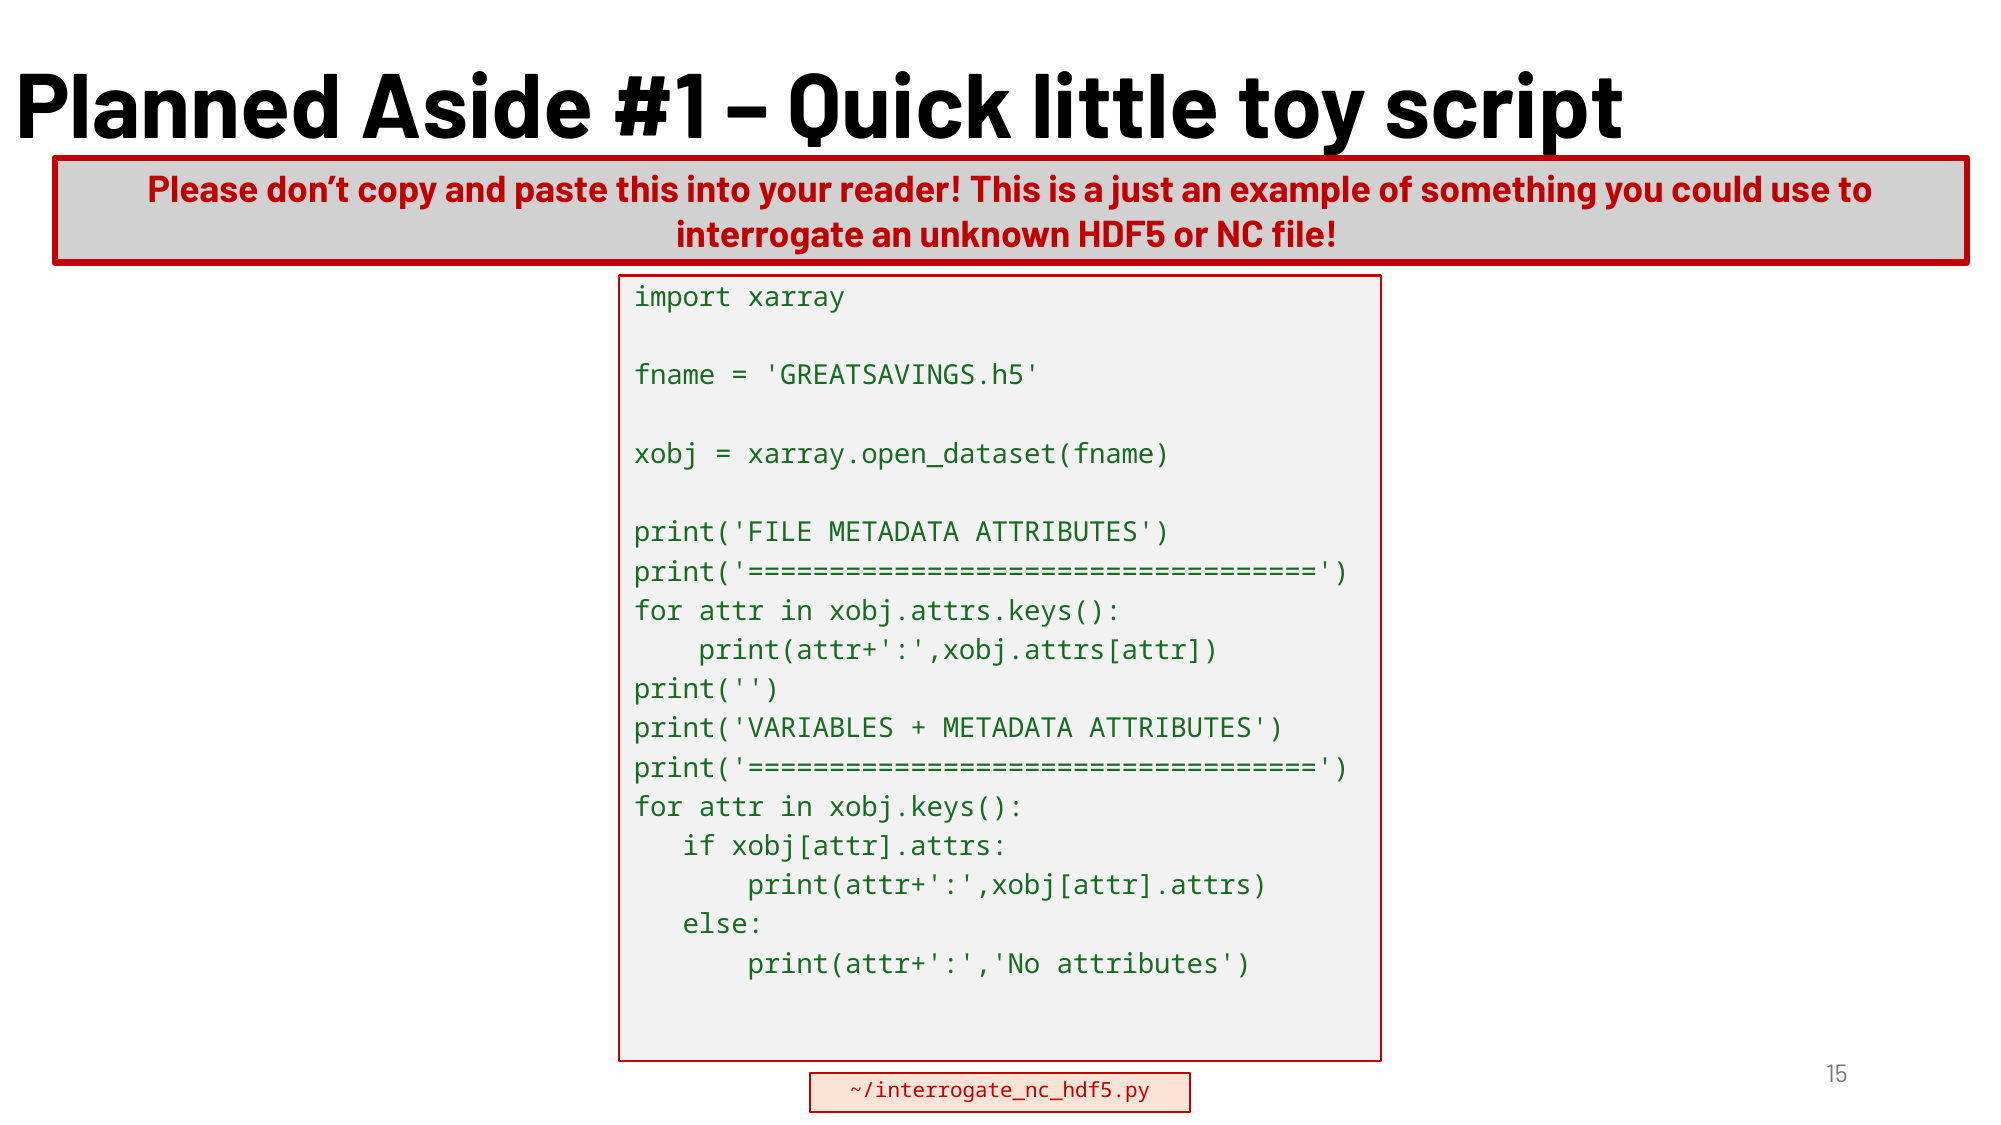

# Planned Aside #1 – Quick little toy script
Please don’t copy and paste this into your reader! This is a just an example of something you could use to interrogate an unknown HDF5 or NC file!
import xarray

fname = 'GREATSAVINGS.h5'

xobj = xarray.open_dataset(fname)

print('FILE METADATA ATTRIBUTES')
print('===================================')
for attr in xobj.attrs.keys():
    print(attr+':',xobj.attrs[attr])
print('')
print('VARIABLES + METADATA ATTRIBUTES')
print('===================================')
for attr in xobj.keys():
   if xobj[attr].attrs:
       print(attr+':',xobj[attr].attrs)
   else:
       print(attr+':','No attributes')
15
~/interrogate_nc_hdf5.py